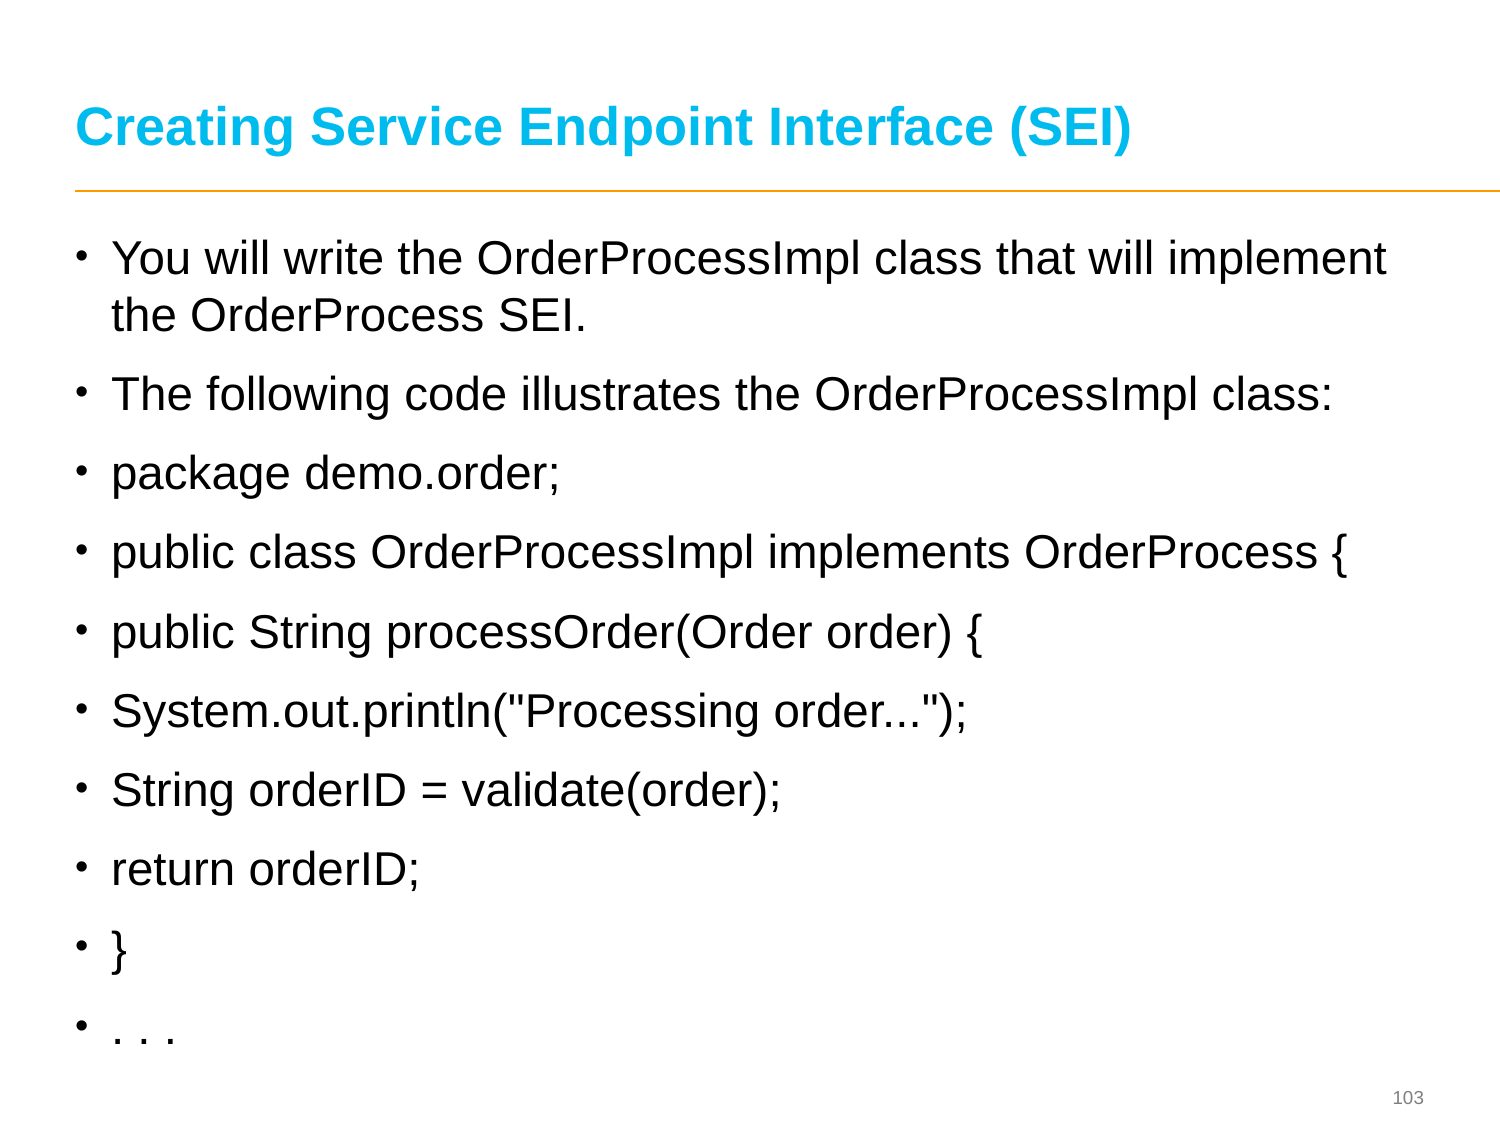

# Creating Service Endpoint Interface (SEI)
You will write the OrderProcessImpl class that will implement the OrderProcess SEI.
The following code illustrates the OrderProcessImpl class:
package demo.order;
public class OrderProcessImpl implements OrderProcess {
public String processOrder(Order order) {
System.out.println("Processing order...");
String orderID = validate(order);
return orderID;
}
. . .